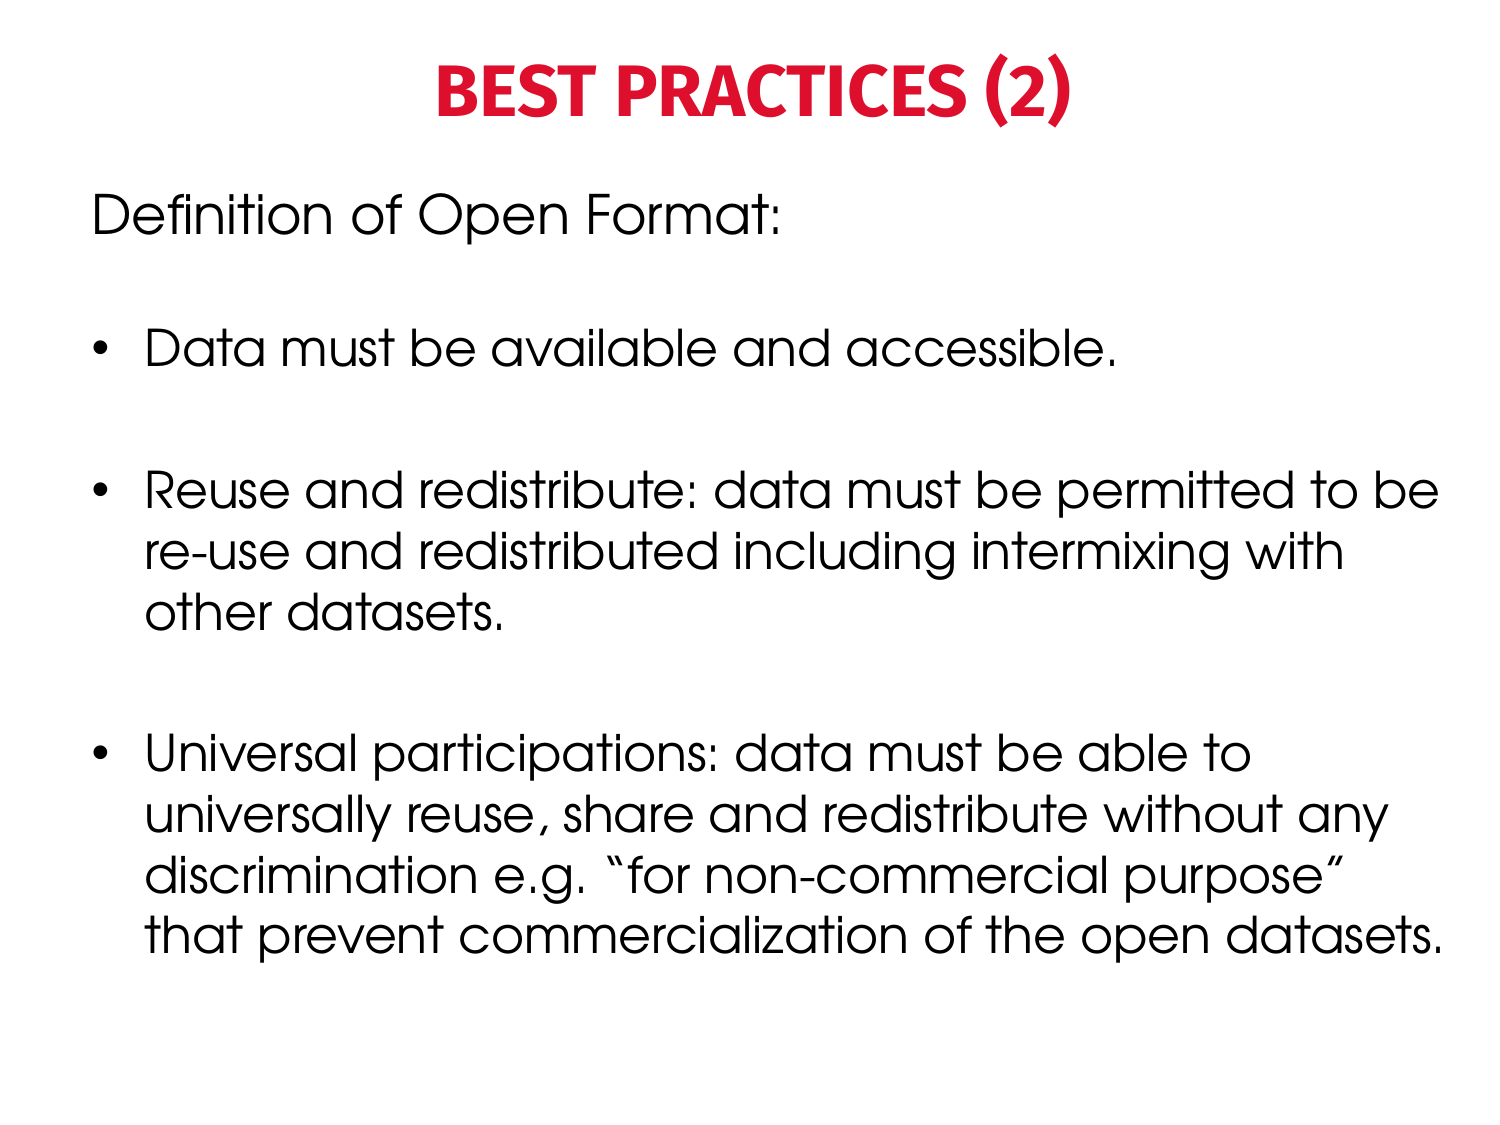

# BEST PRACTICES (2)
Definition of Open Format:

Data must be available and accessible.

Reuse and redistribute: data must be permitted to be re-use and redistributed including intermixing with other datasets.

Universal participations: data must be able to universally reuse, share and redistribute without any discrimination e.g. “for non-commercial purpose” that prevent commercialization of the open datasets.